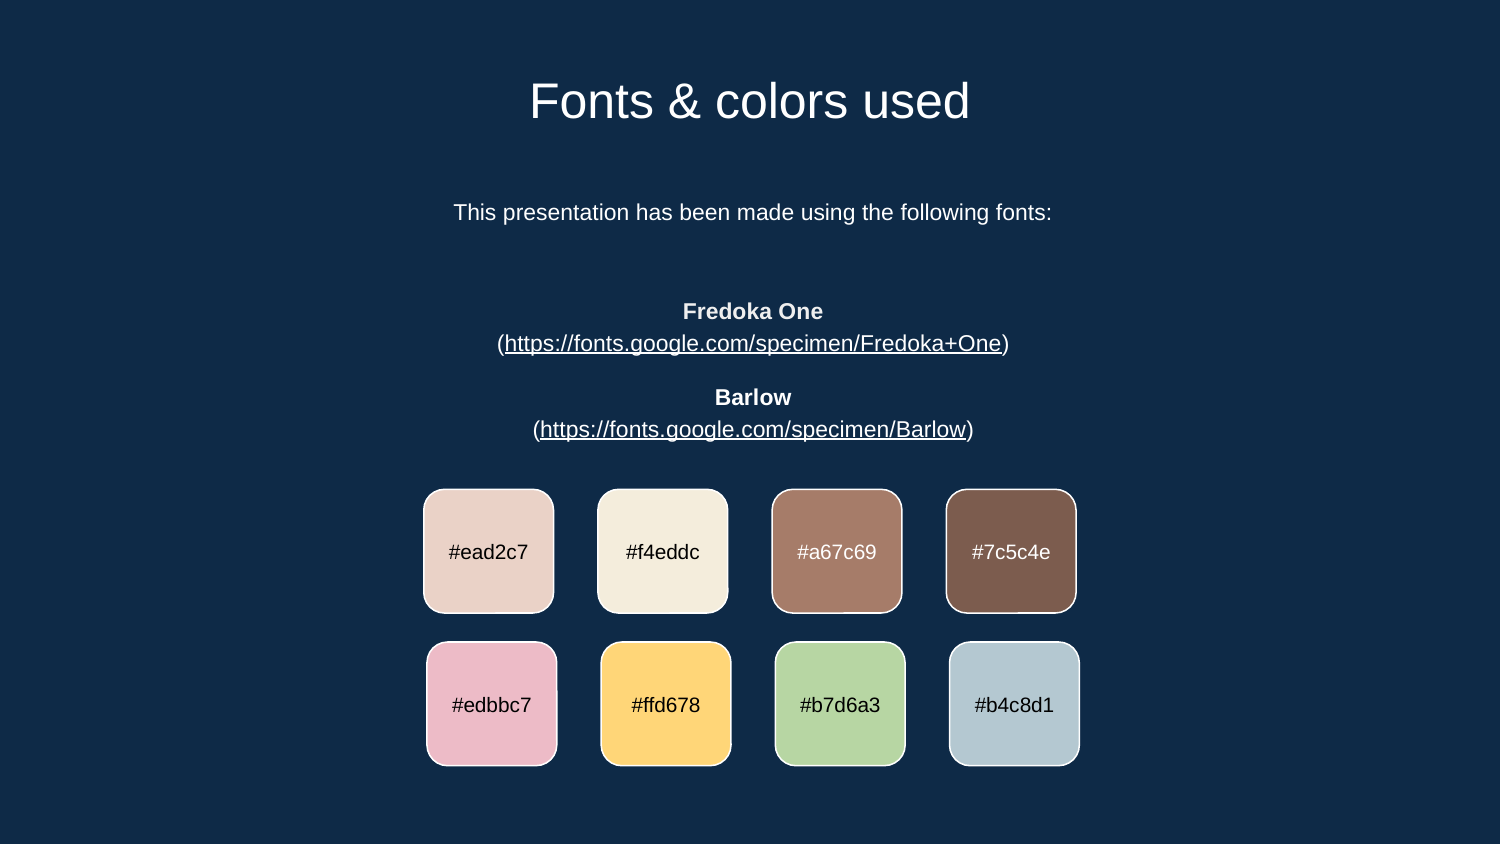

Fonts & colors used
This presentation has been made using the following fonts:

Fredoka One
(https://fonts.google.com/specimen/Fredoka+One)

Barlow
(https://fonts.google.com/specimen/Barlow)

#ead2c7
#f4eddc
#a67c69
#7c5c4e

#edbbc7
#ffd678
#b7d6a3
#b4c8d1